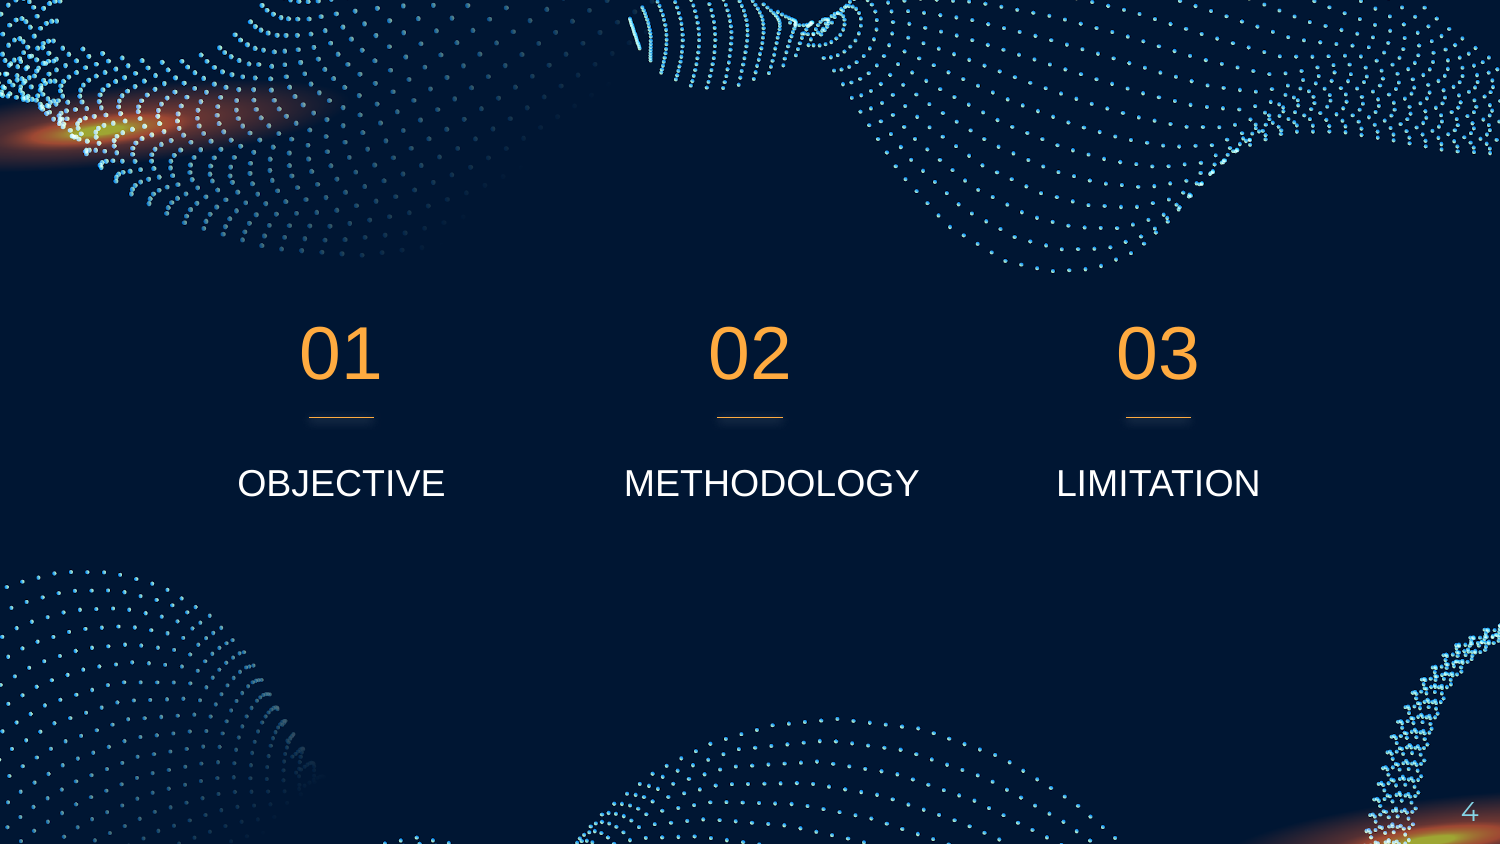

01
02
03
OBJECTIVE
# METHODOLOGY
LIMITATION
4